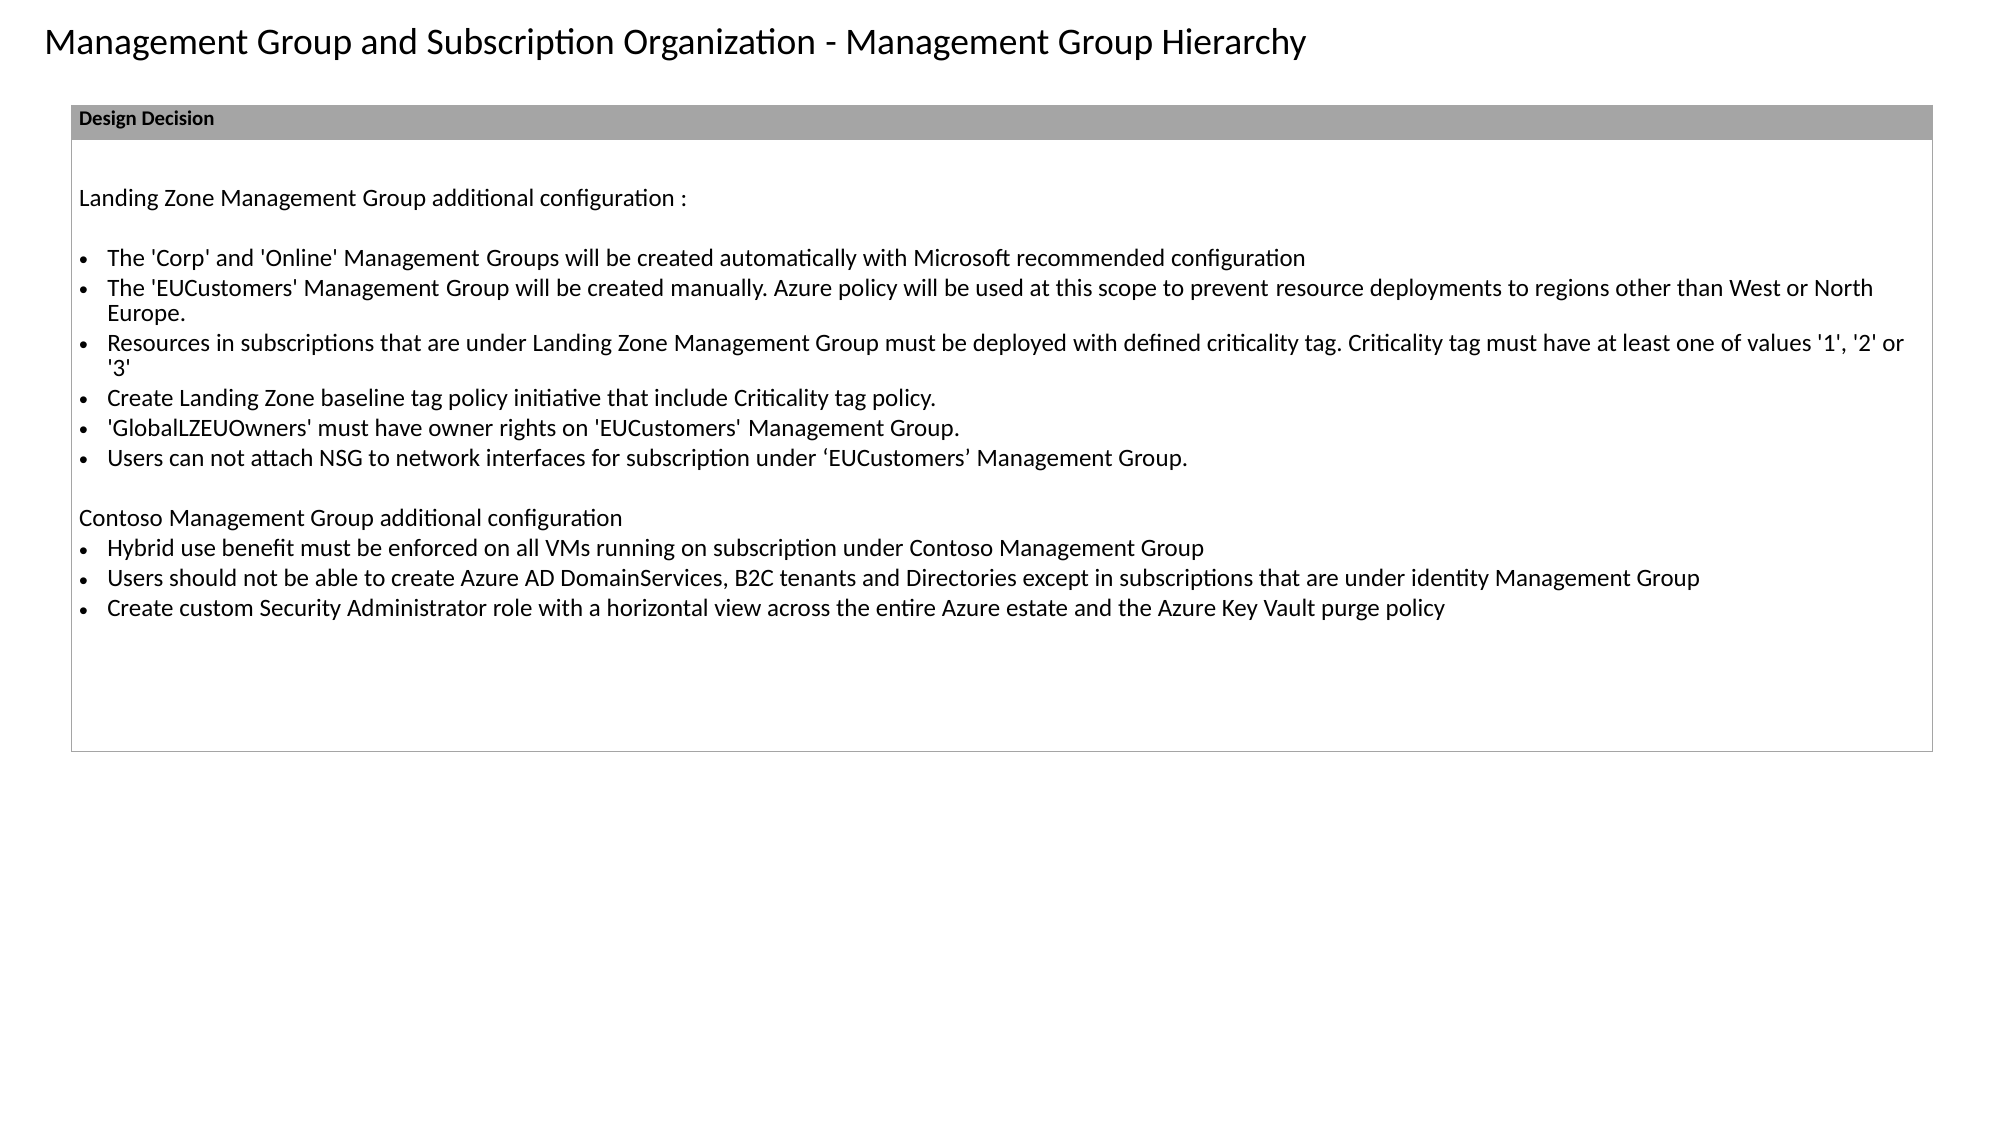

Management Group and Subscription Organization - Management Group Hierarchy
| Design Decision |
| --- |
| Landing Zone Management Group additional configuration : The 'Corp' and 'Online' Management Groups will be created automatically with Microsoft recommended configuration The 'EUCustomers' Management Group will be created manually. Azure policy will be used at this scope to prevent resource deployments to regions other than West or North Europe. Resources in subscriptions that are under Landing Zone Management Group must be deployed with defined criticality tag. Criticality tag must have at least one of values '1', '2' or '3'  Create Landing Zone baseline tag policy initiative that include Criticality tag policy. 'GlobalLZEUOwners' must have owner rights on 'EUCustomers' Management Group. Users can not attach NSG to network interfaces for subscription under ‘EUCustomers’ Management Group. Contoso Management Group additional configuration Hybrid use benefit must be enforced on all VMs running on subscription under Contoso Management Group Users should not be able to create Azure AD DomainServices, B2C tenants and Directories except in subscriptions that are under identity Management Group Create custom Security Administrator role with a horizontal view across the entire Azure estate and the Azure Key Vault purge policy |